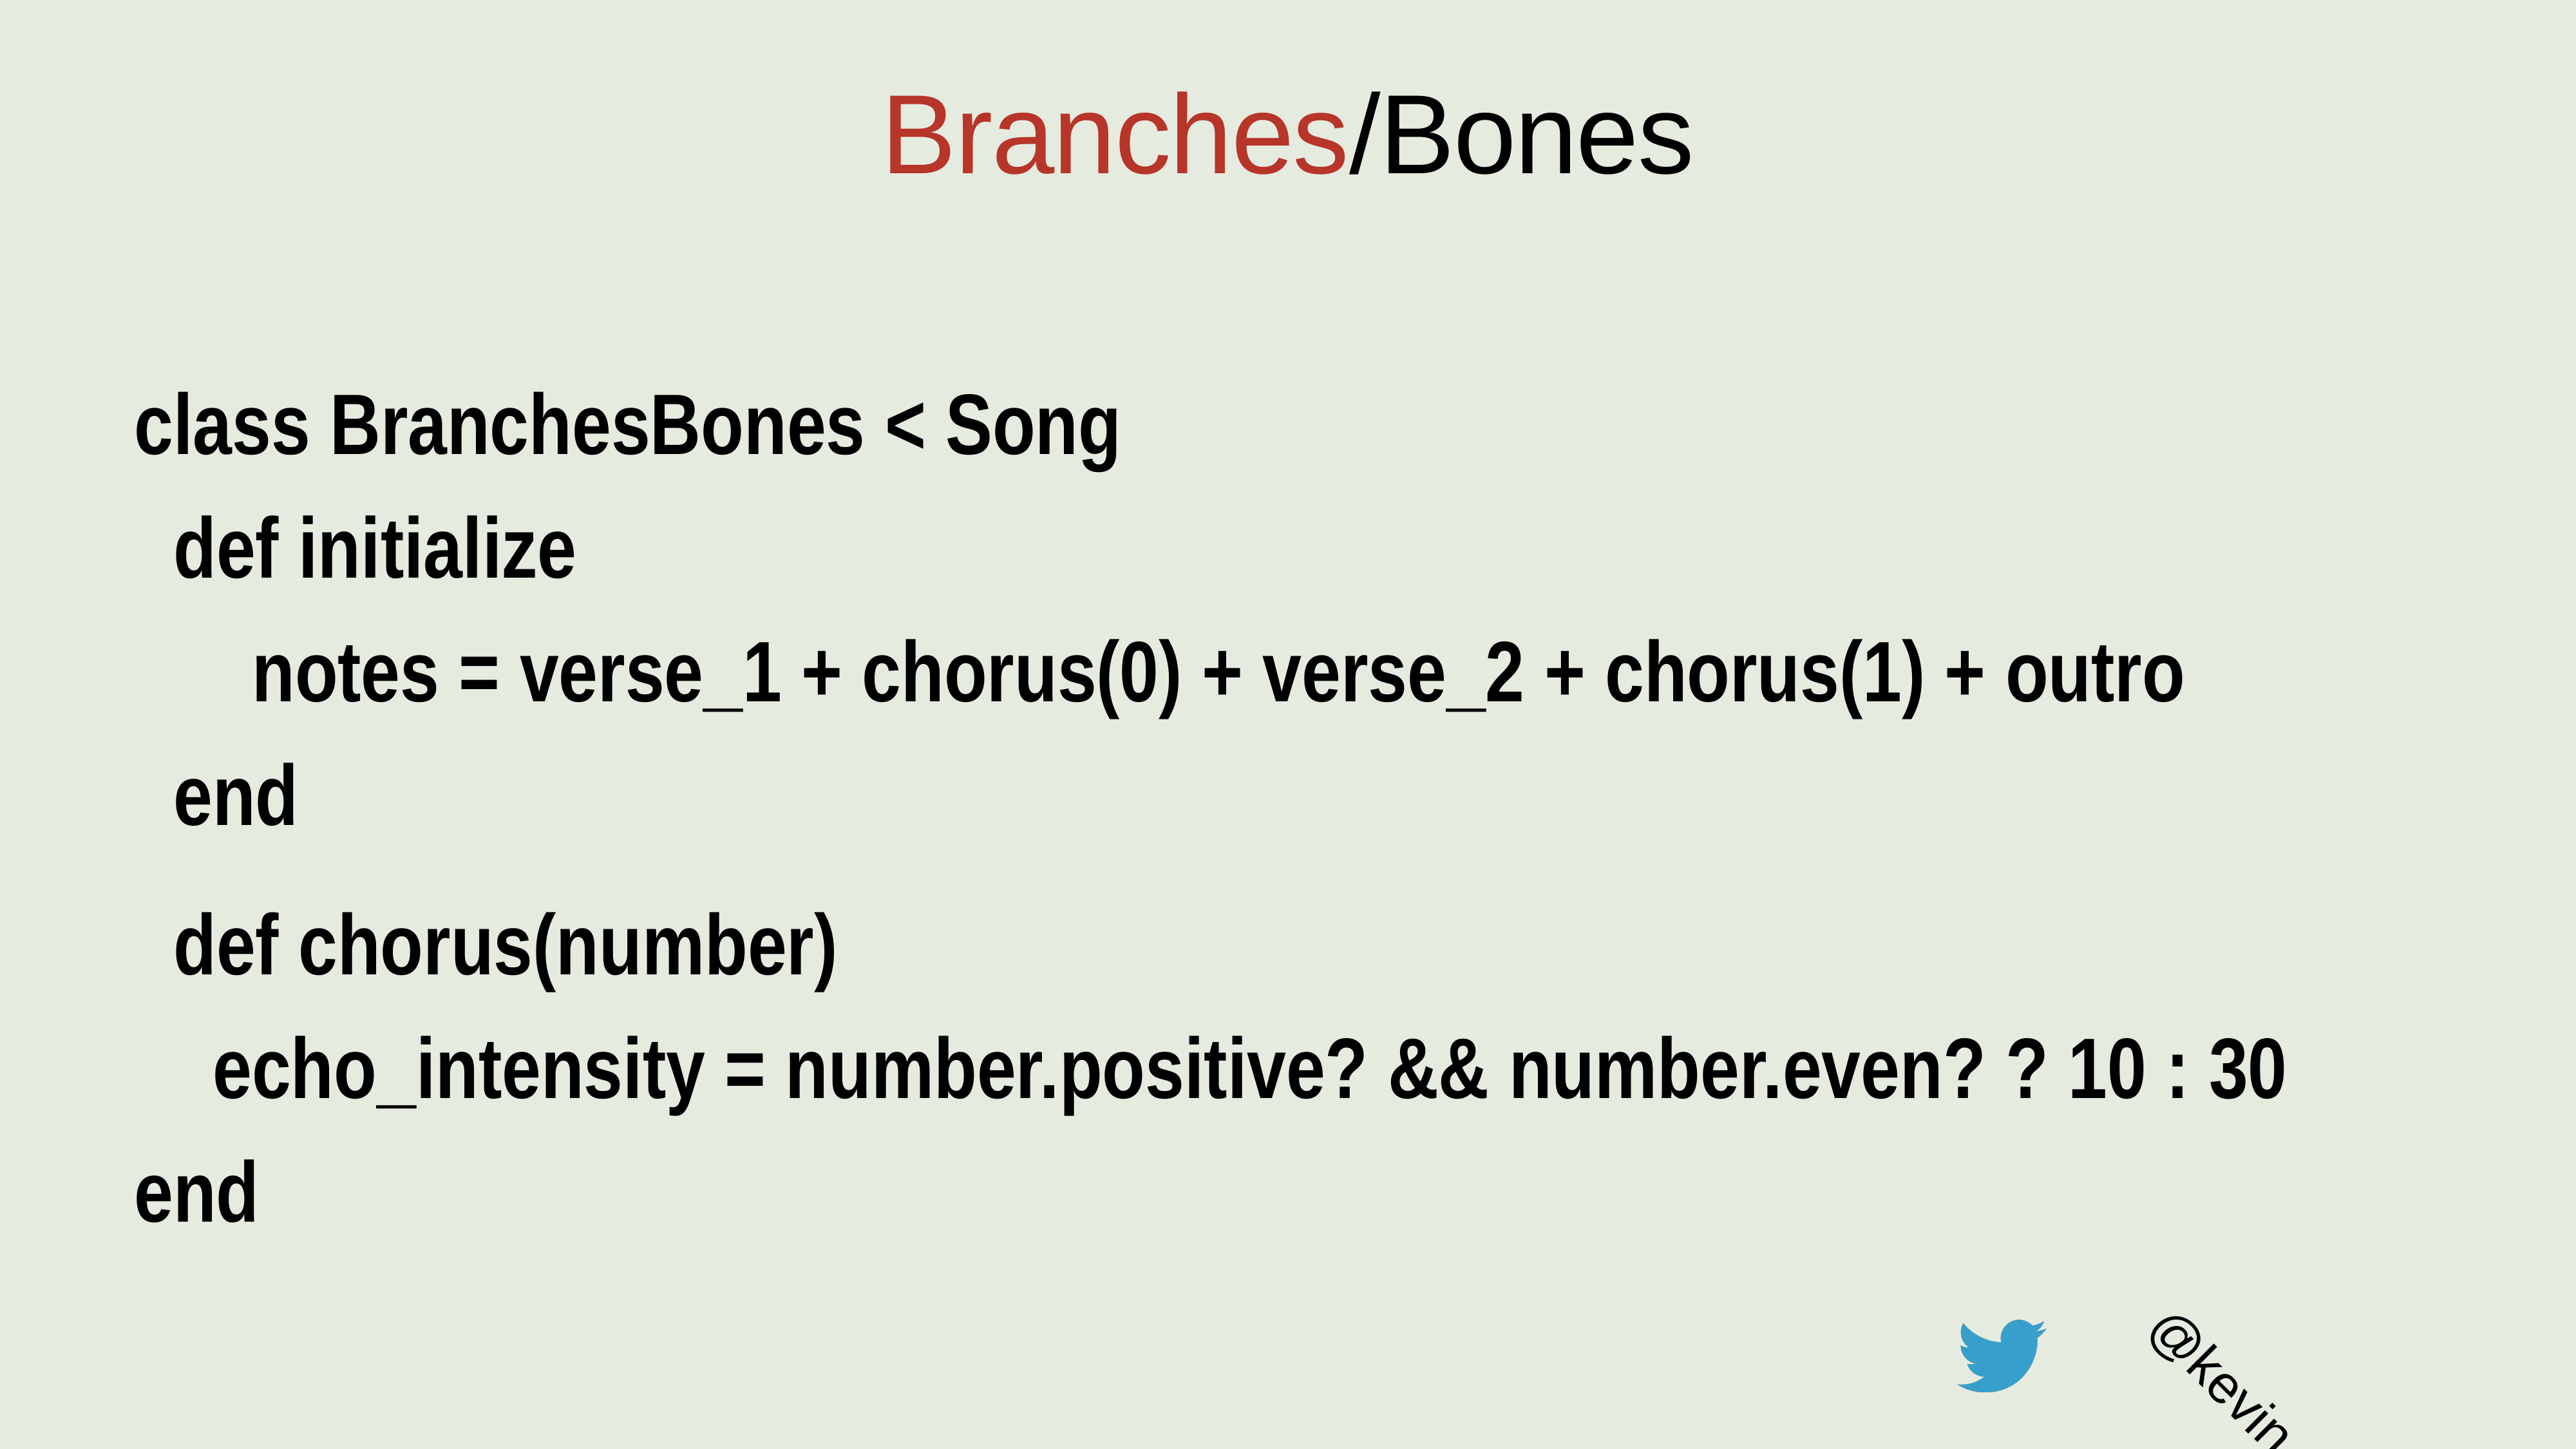

# Branches/Bones
class BranchesBones < Song
  def initialize
      notes = verse_1 + chorus(0) + verse_2 + chorus(1) + outro
  end

  def chorus(number)
    echo_intensity = number.positive? && number.even? ? 10 : 30
end